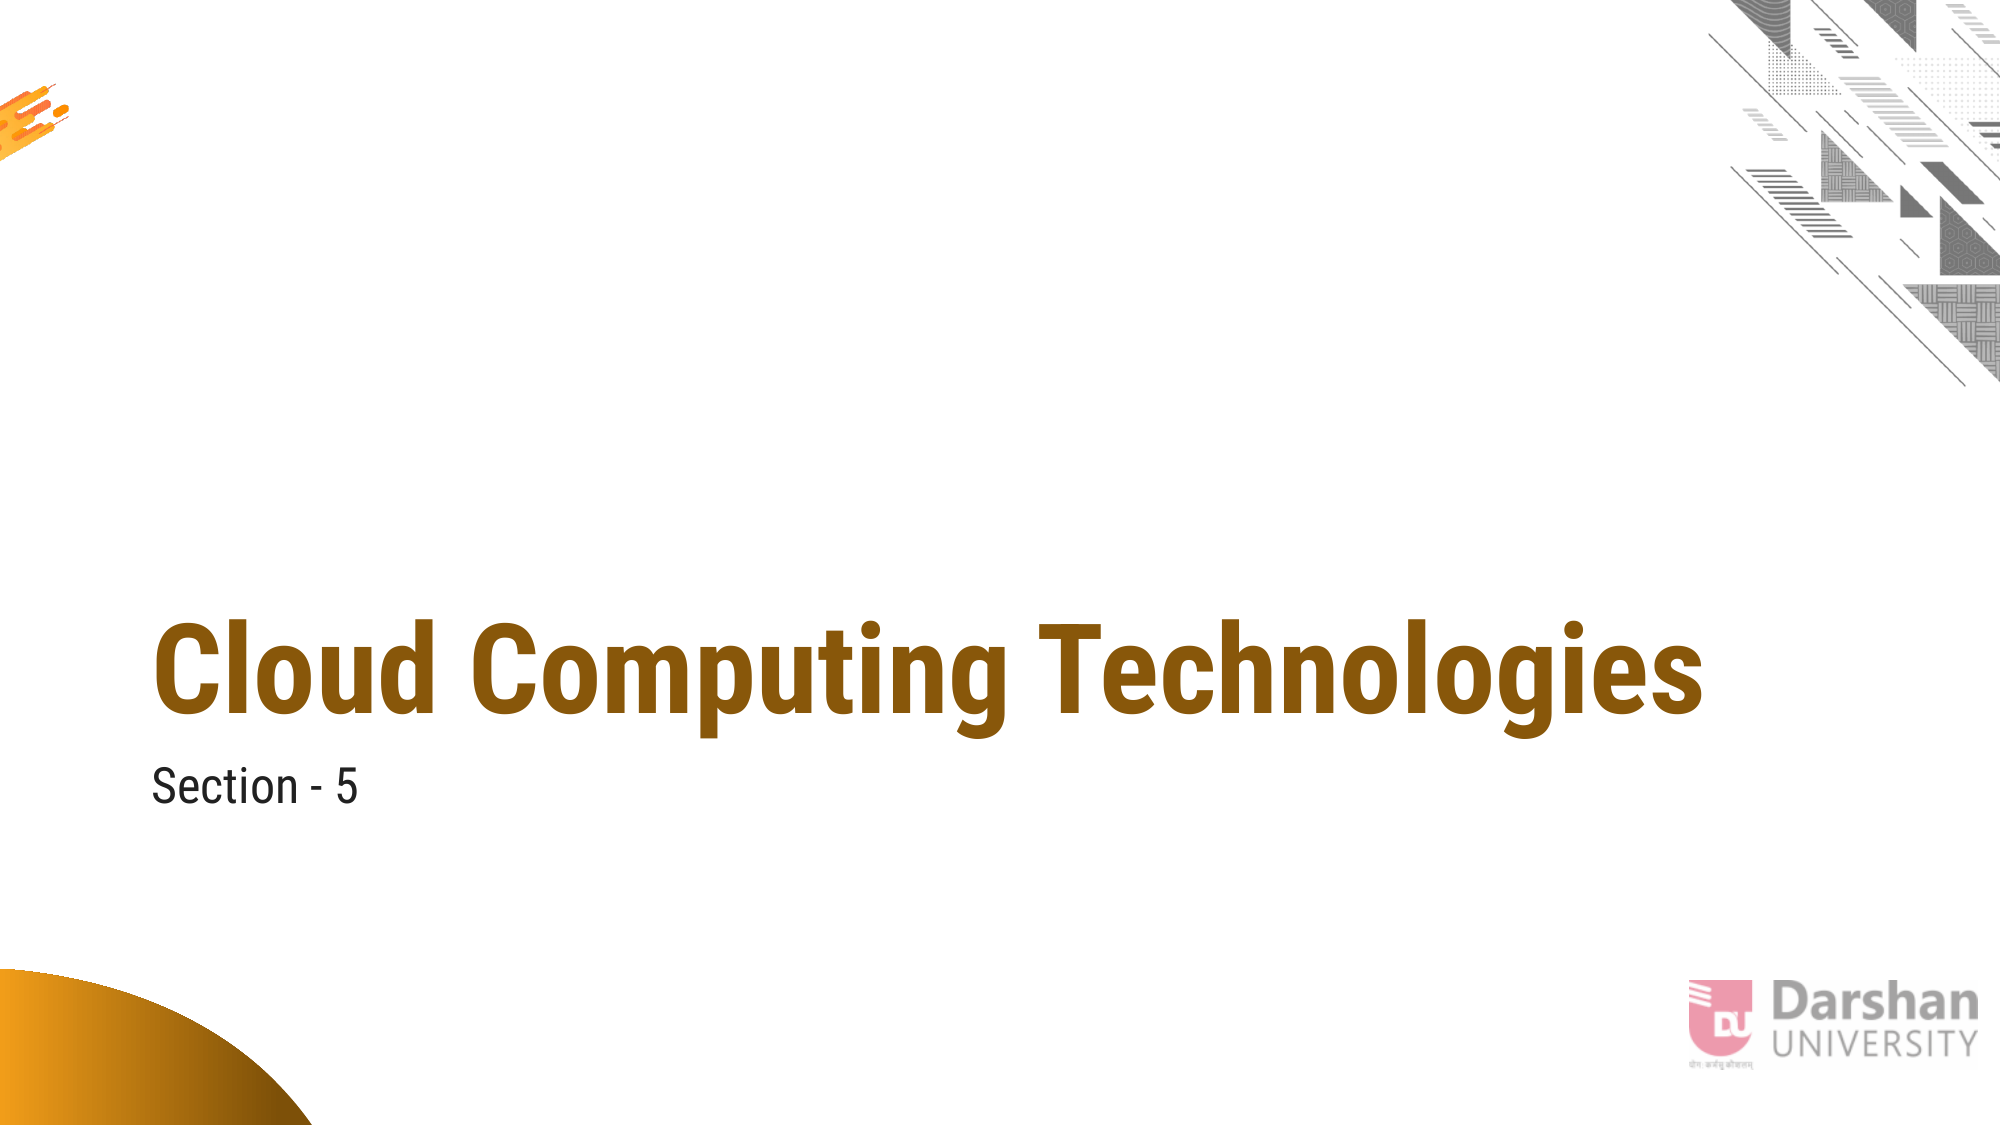

# Cloud Computing Technologies
Section - 5